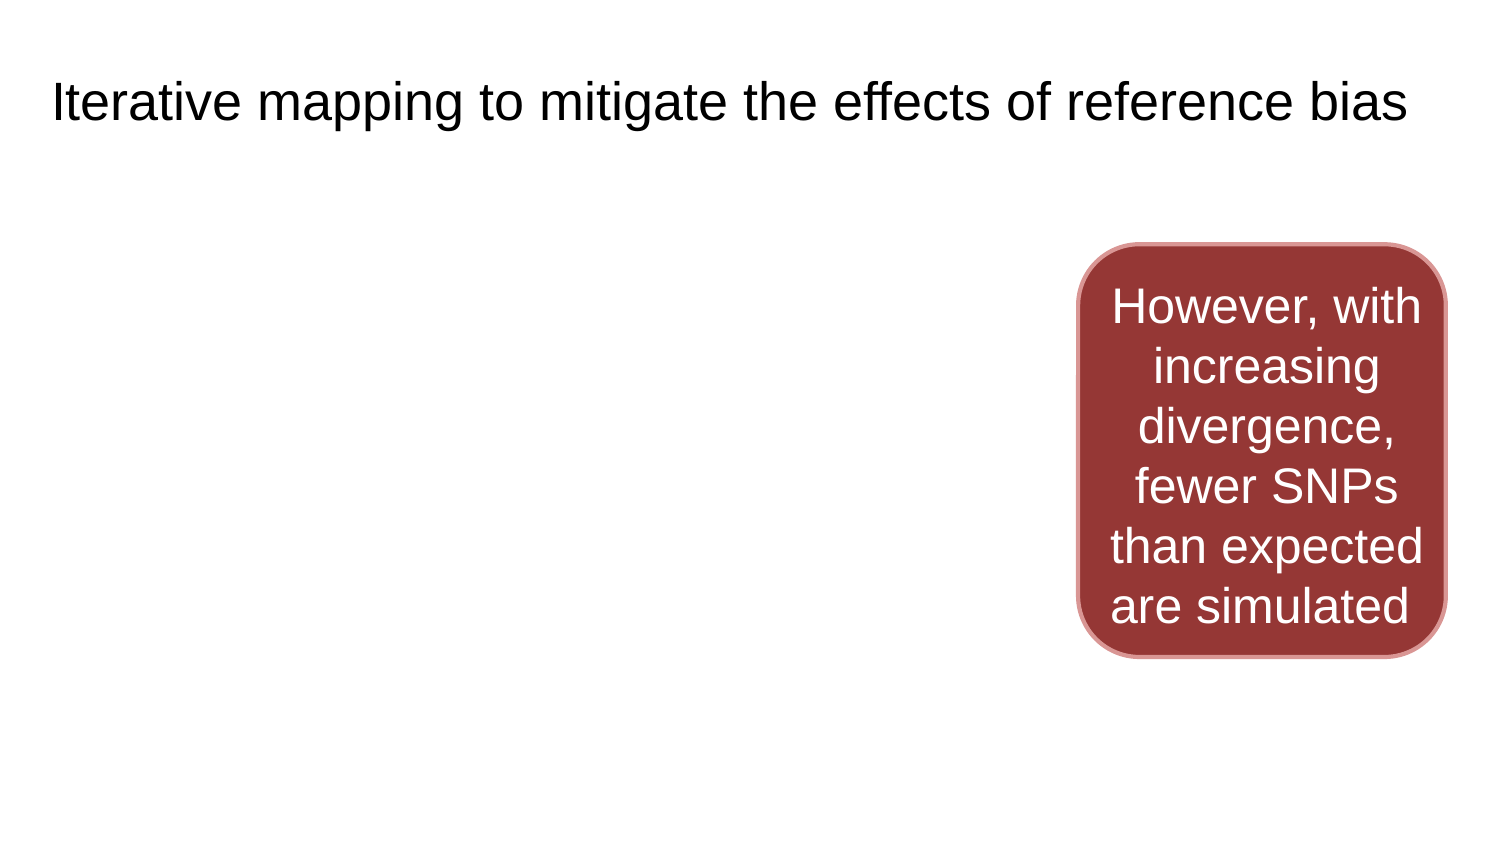

# Iterative mapping to mitigate the effects of reference bias

However, with increasing divergence, fewer SNPs than expected are simulated